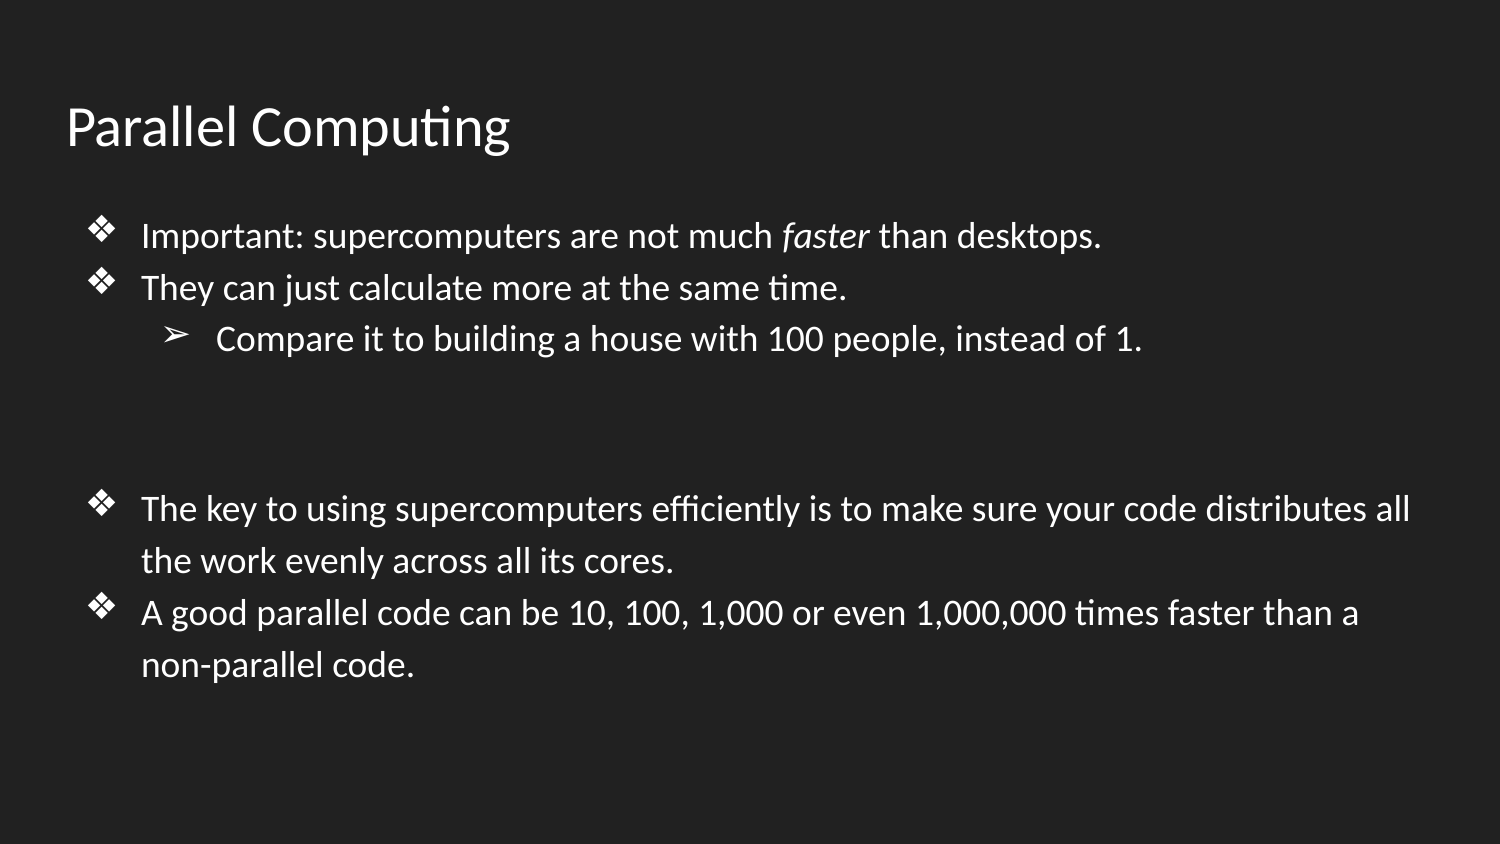

# Parallel Computing
Important: supercomputers are not much faster than desktops.
They can just calculate more at the same time.
Compare it to building a house with 100 people, instead of 1.

The key to using supercomputers efficiently is to make sure your code distributes all the work evenly across all its cores.
A good parallel code can be 10, 100, 1,000 or even 1,000,000 times faster than a non-parallel code.